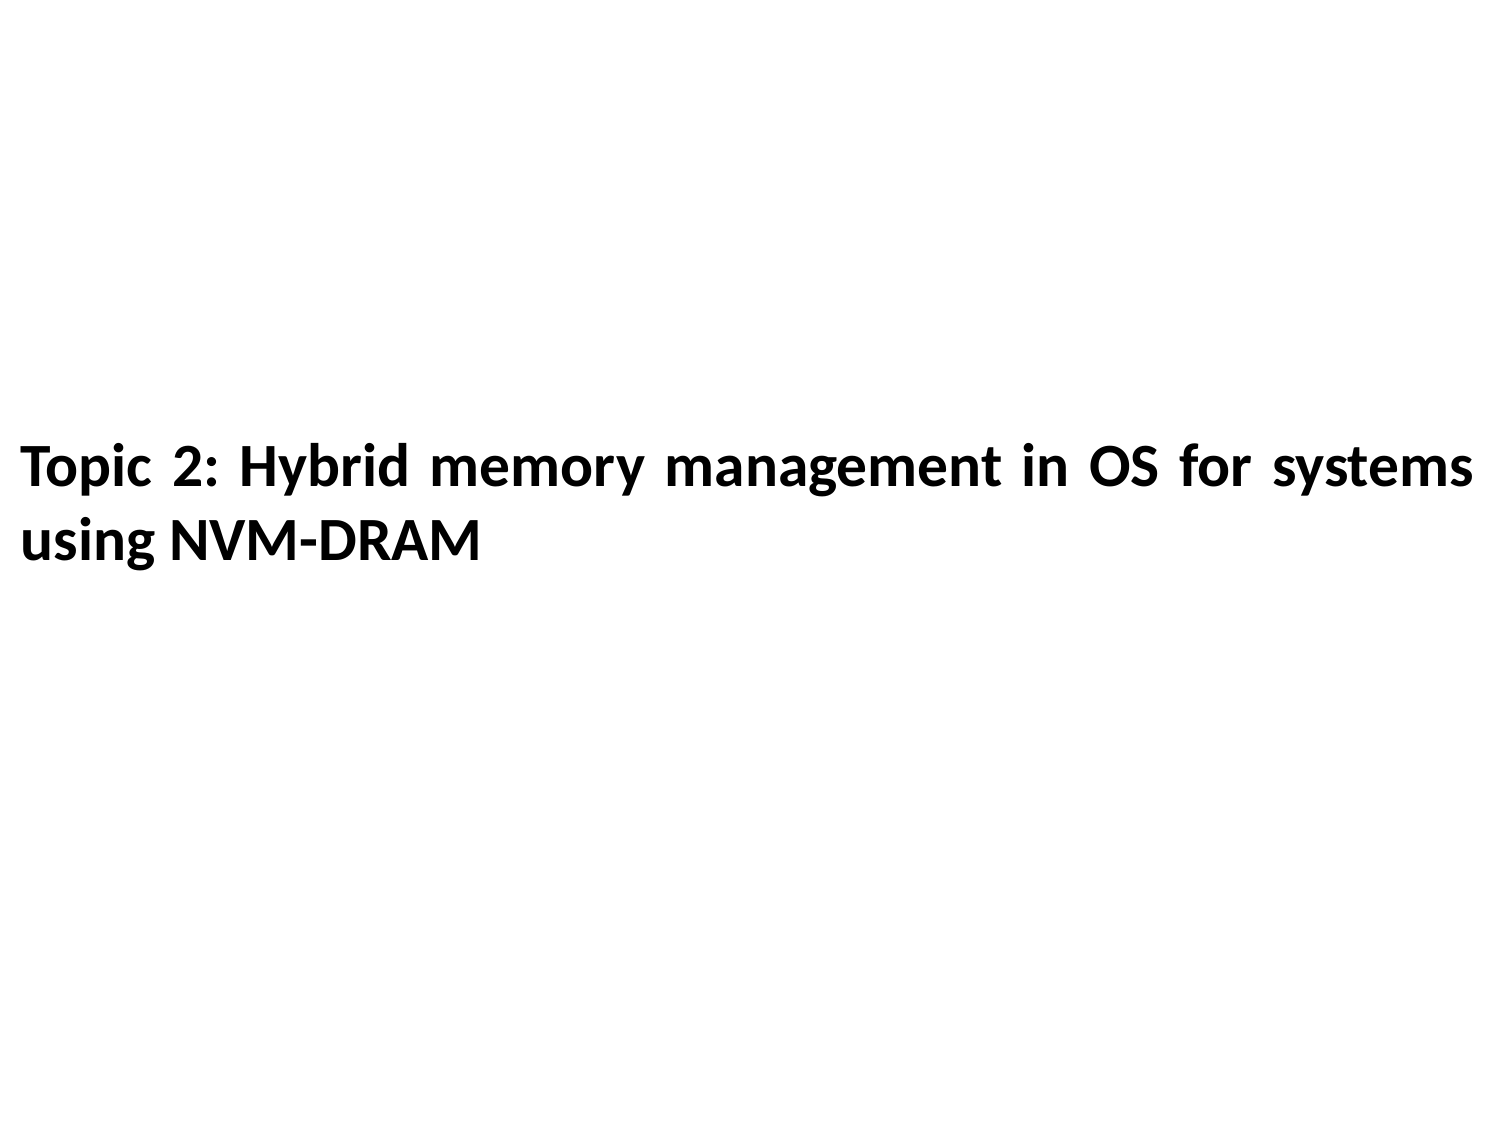

# Topic 2: Hybrid memory management in OS for systems using NVM-DRAM